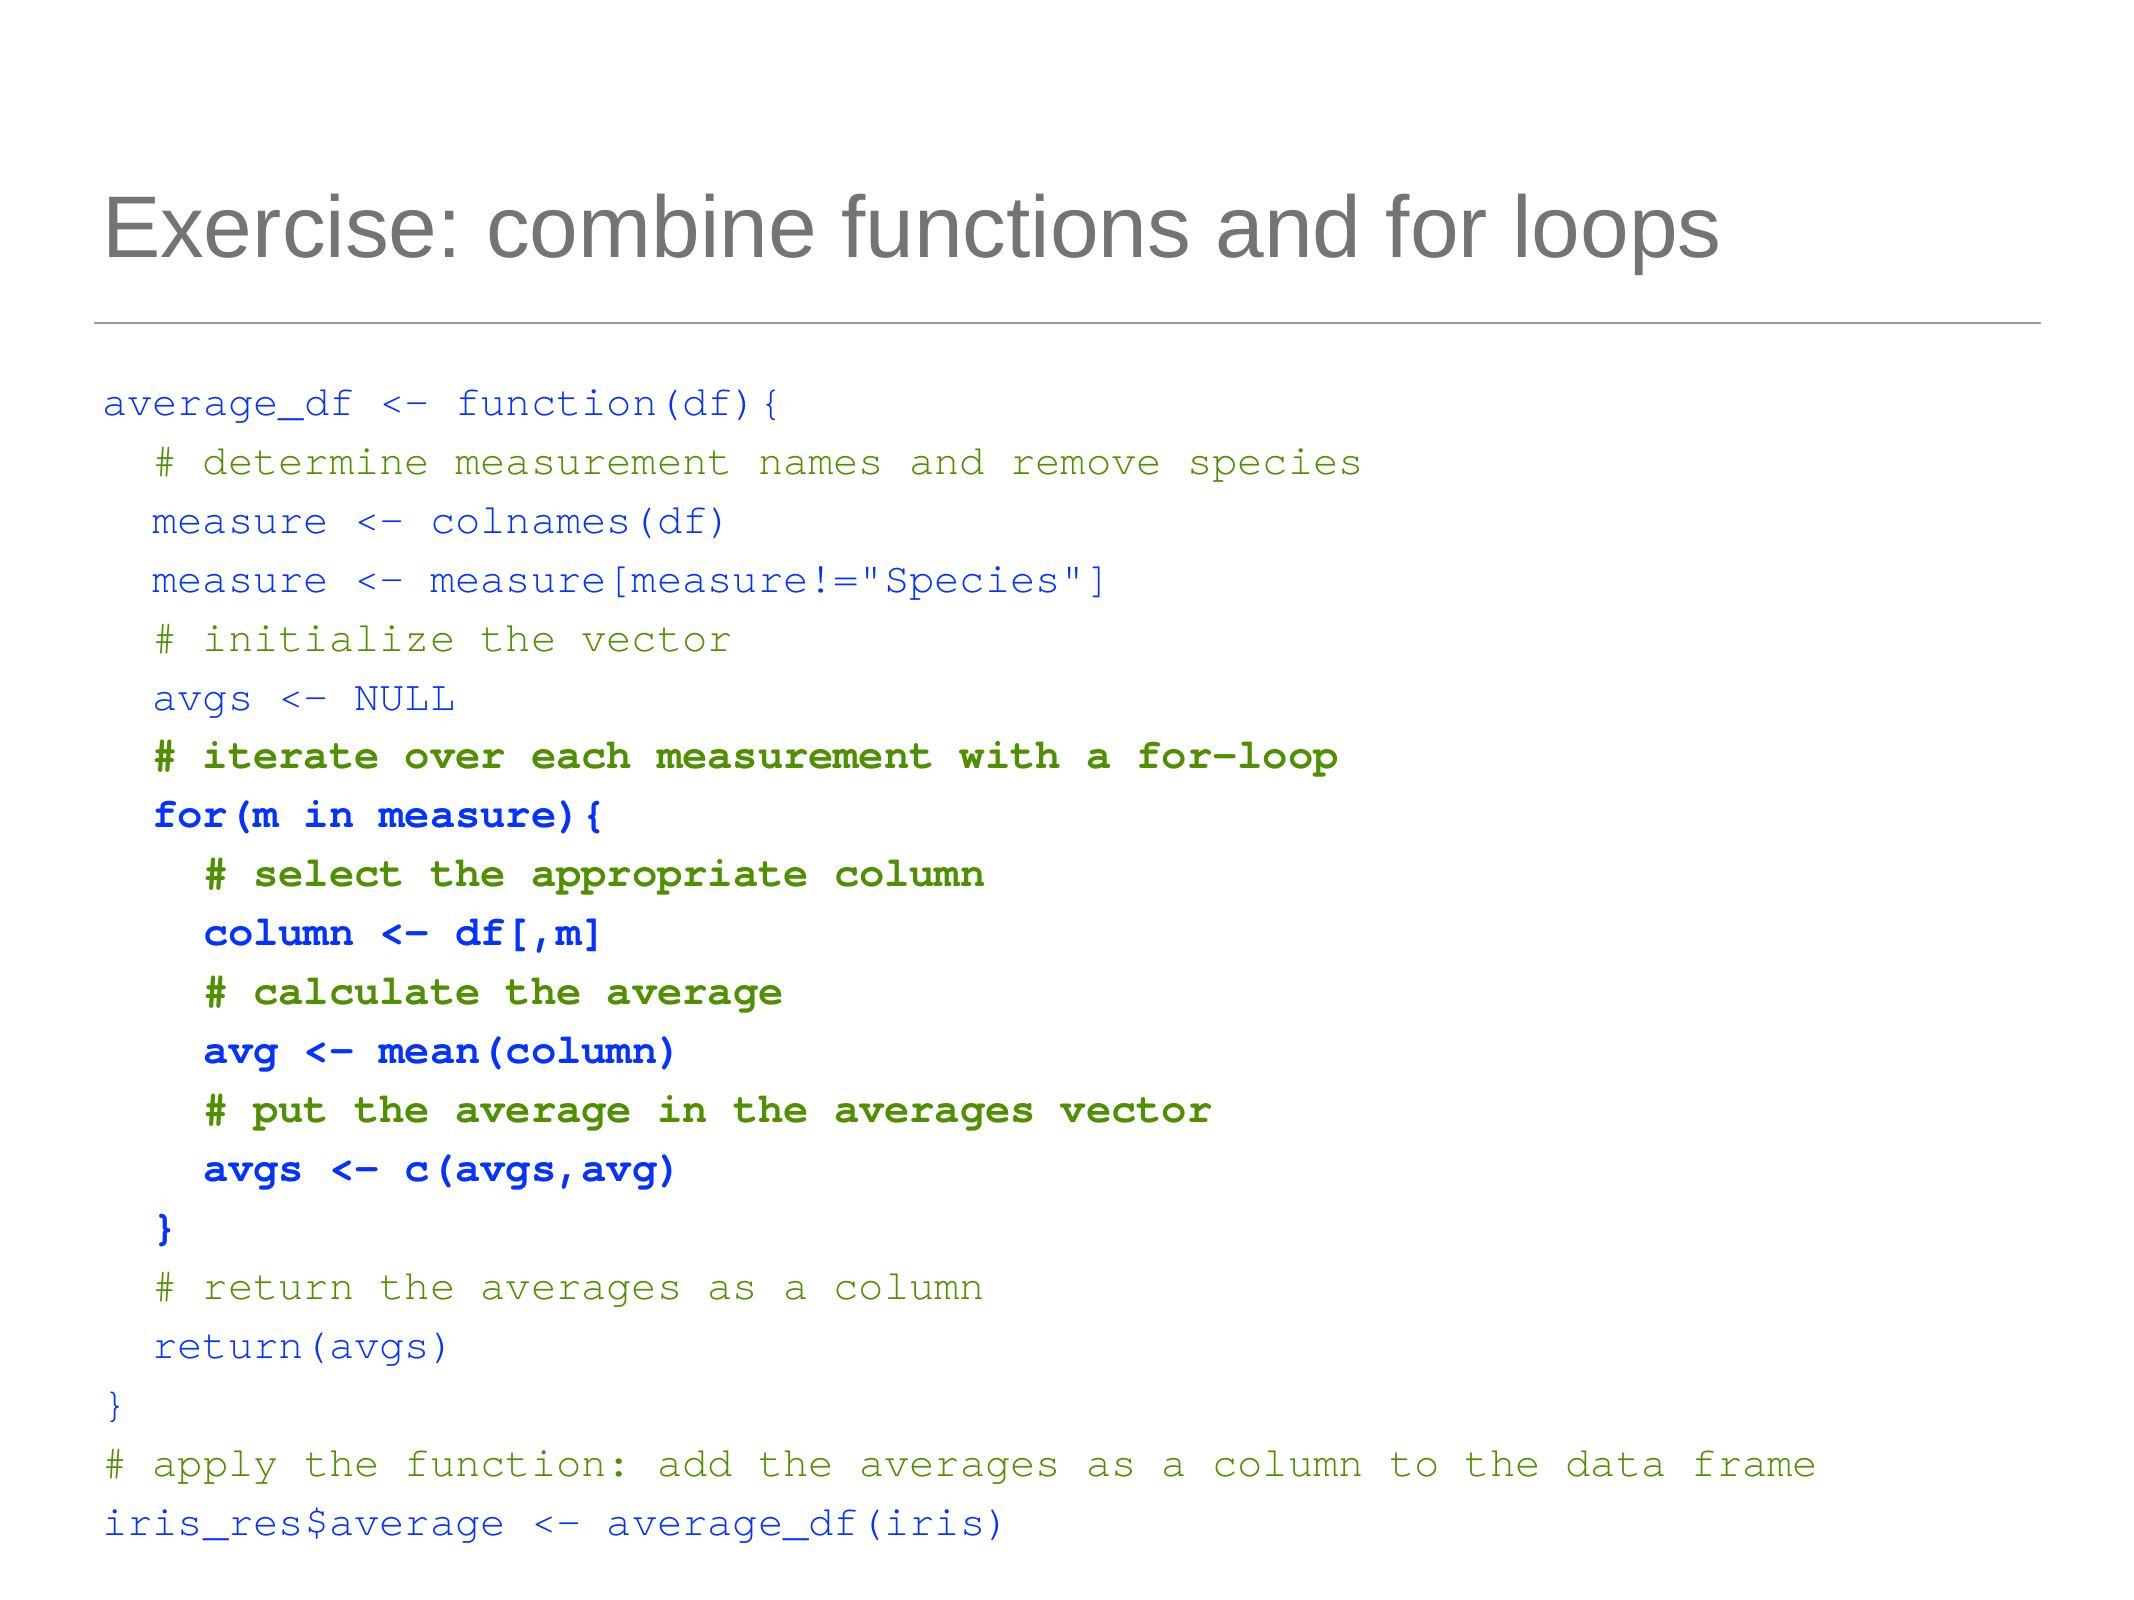

# Exercise: combine functions and for loops
average_df <- function(df){
  # determine measurement names and remove species
  measure <- colnames(df)
  measure <- measure[measure!="Species"]
  # initialize the vector
  avgs <- NULL
  # iterate over each measurement with a for-loop
  for(m in measure){
    # select the appropriate column
    column <- df[,m]
    # calculate the average
    avg <- mean(column)
    # put the average in the averages vector
    avgs <- c(avgs,avg)
  }
  # return the averages as a column
  return(avgs)
}
# apply the function: add the averages as a column to the data frame
iris_res$average <- average_df(iris)